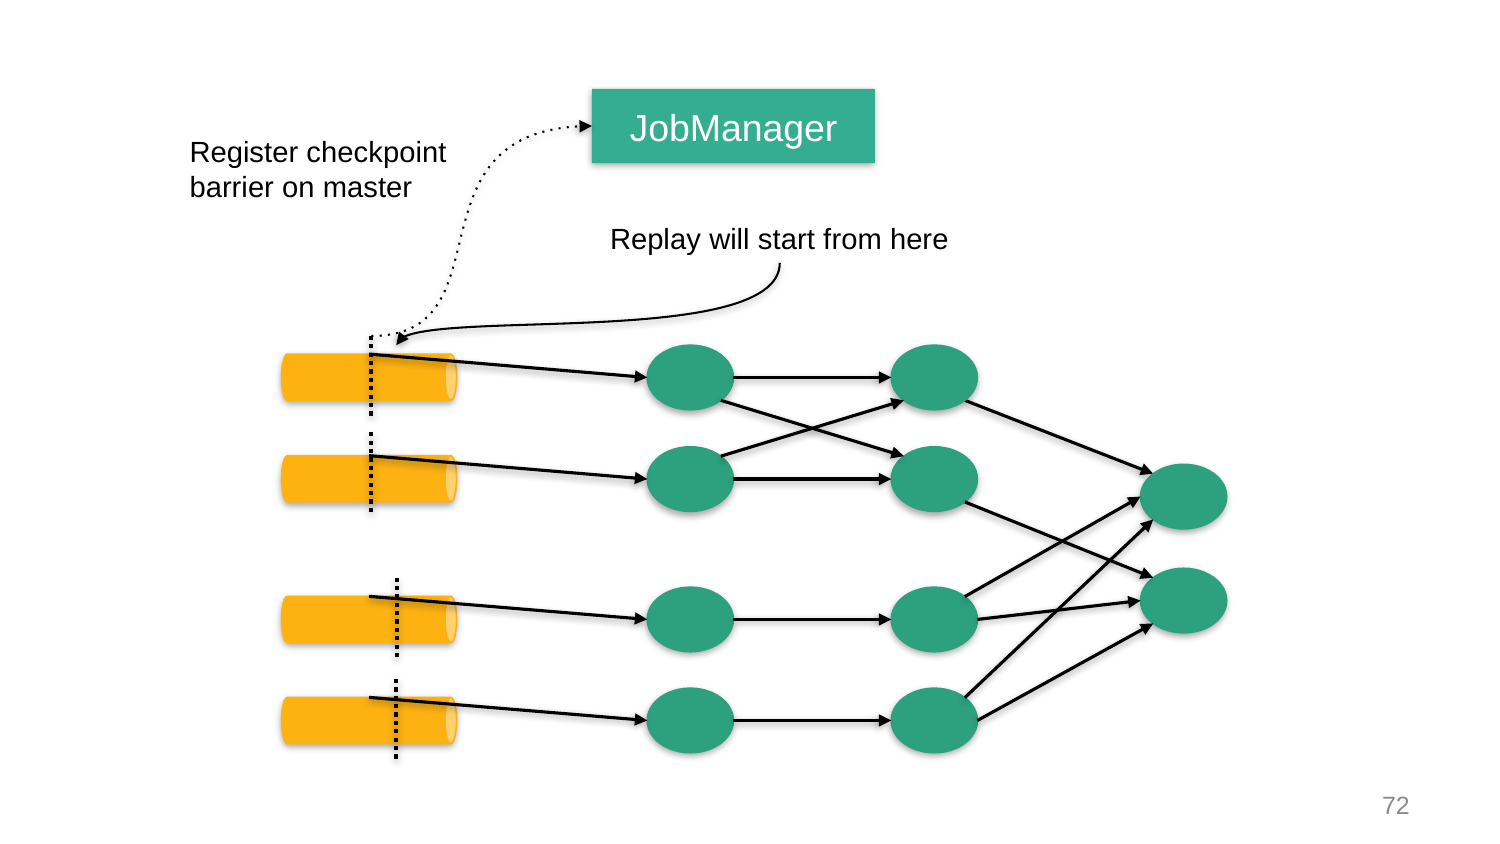

JobManager
Register checkpoint
barrier on master
Replay will start from here

72